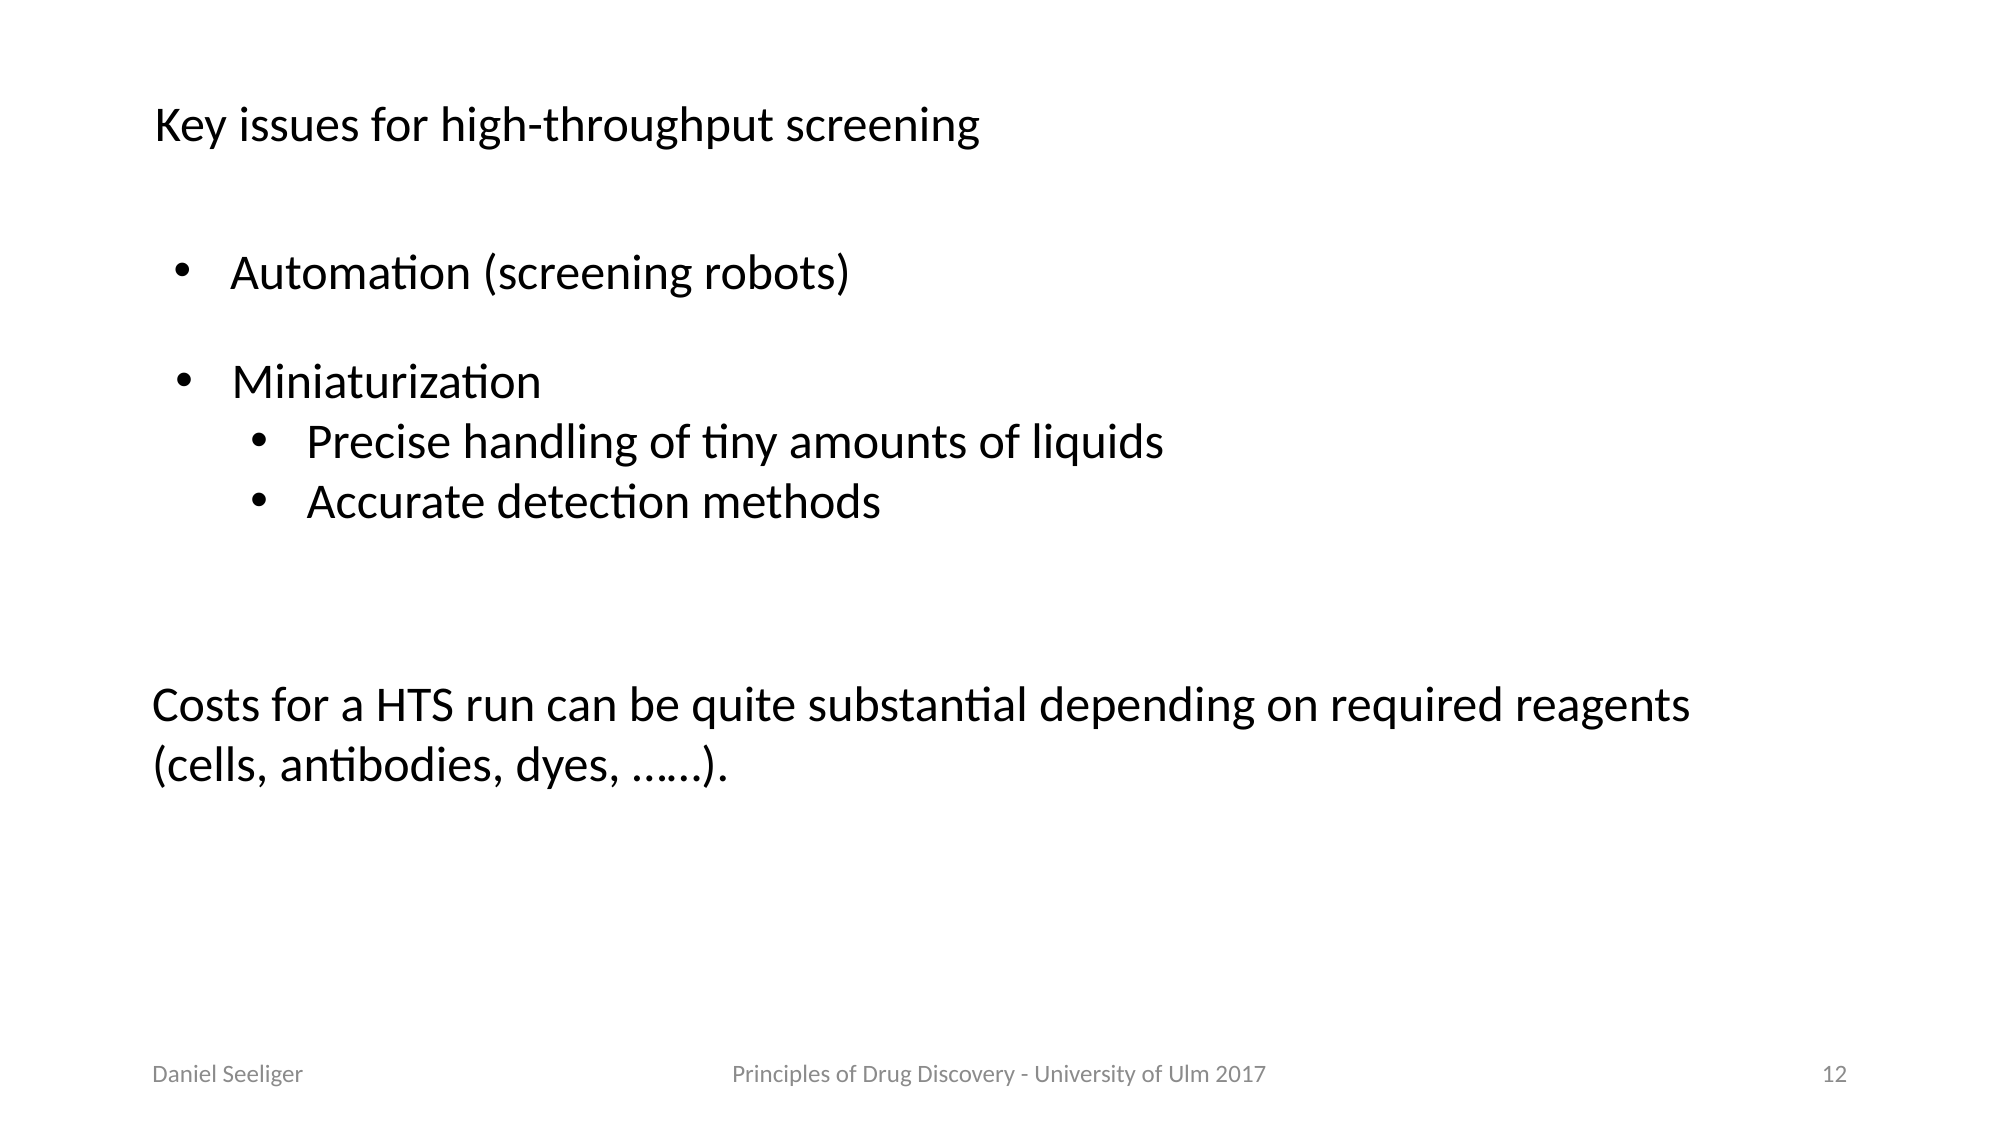

Key issues for high-throughput screening
Automation (screening robots)
Miniaturization
Precise handling of tiny amounts of liquids
Accurate detection methods
Costs for a HTS run can be quite substantial depending on required reagents (cells, antibodies, dyes, ……).
Daniel Seeliger
Principles of Drug Discovery - University of Ulm 2017
12